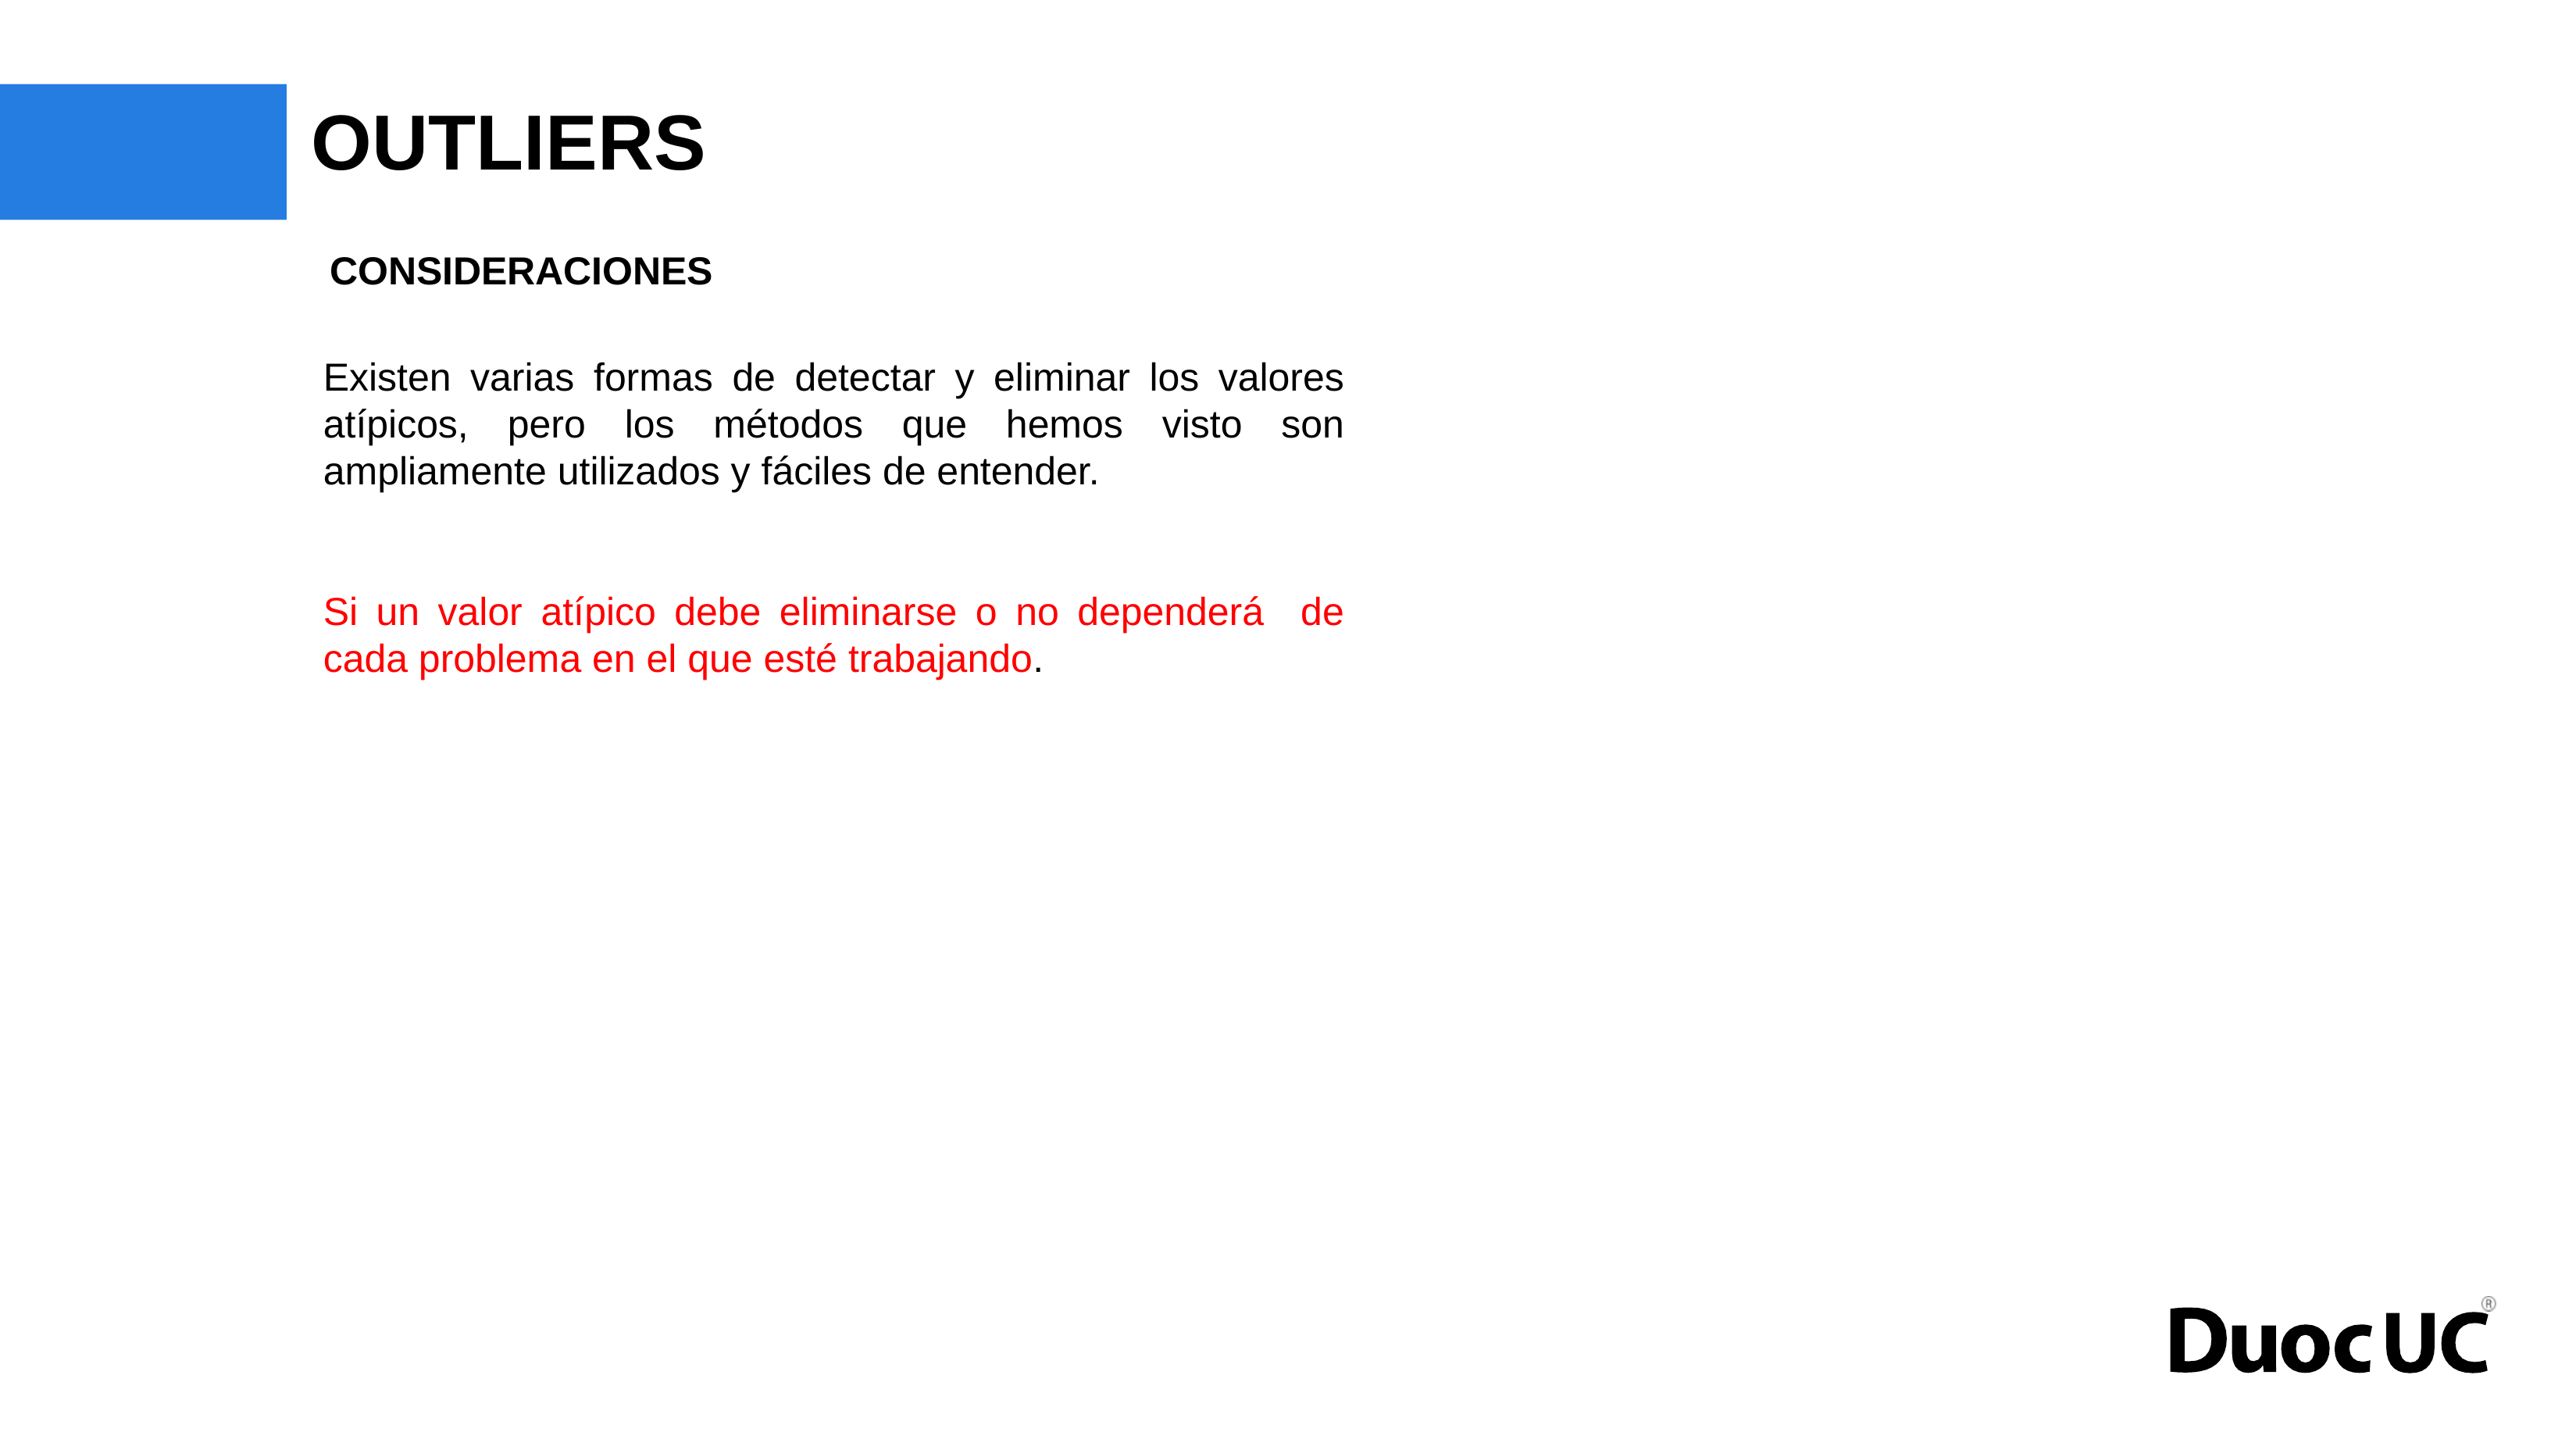

# OUTLIERS
CONSIDERACIONES

Existen varias formas de detectar y eliminar los valores atípicos, pero los métodos que hemos visto son ampliamente utilizados y fáciles de entender.

Si un valor atípico debe eliminarse o no dependerá  de cada problema en el que esté trabajando.